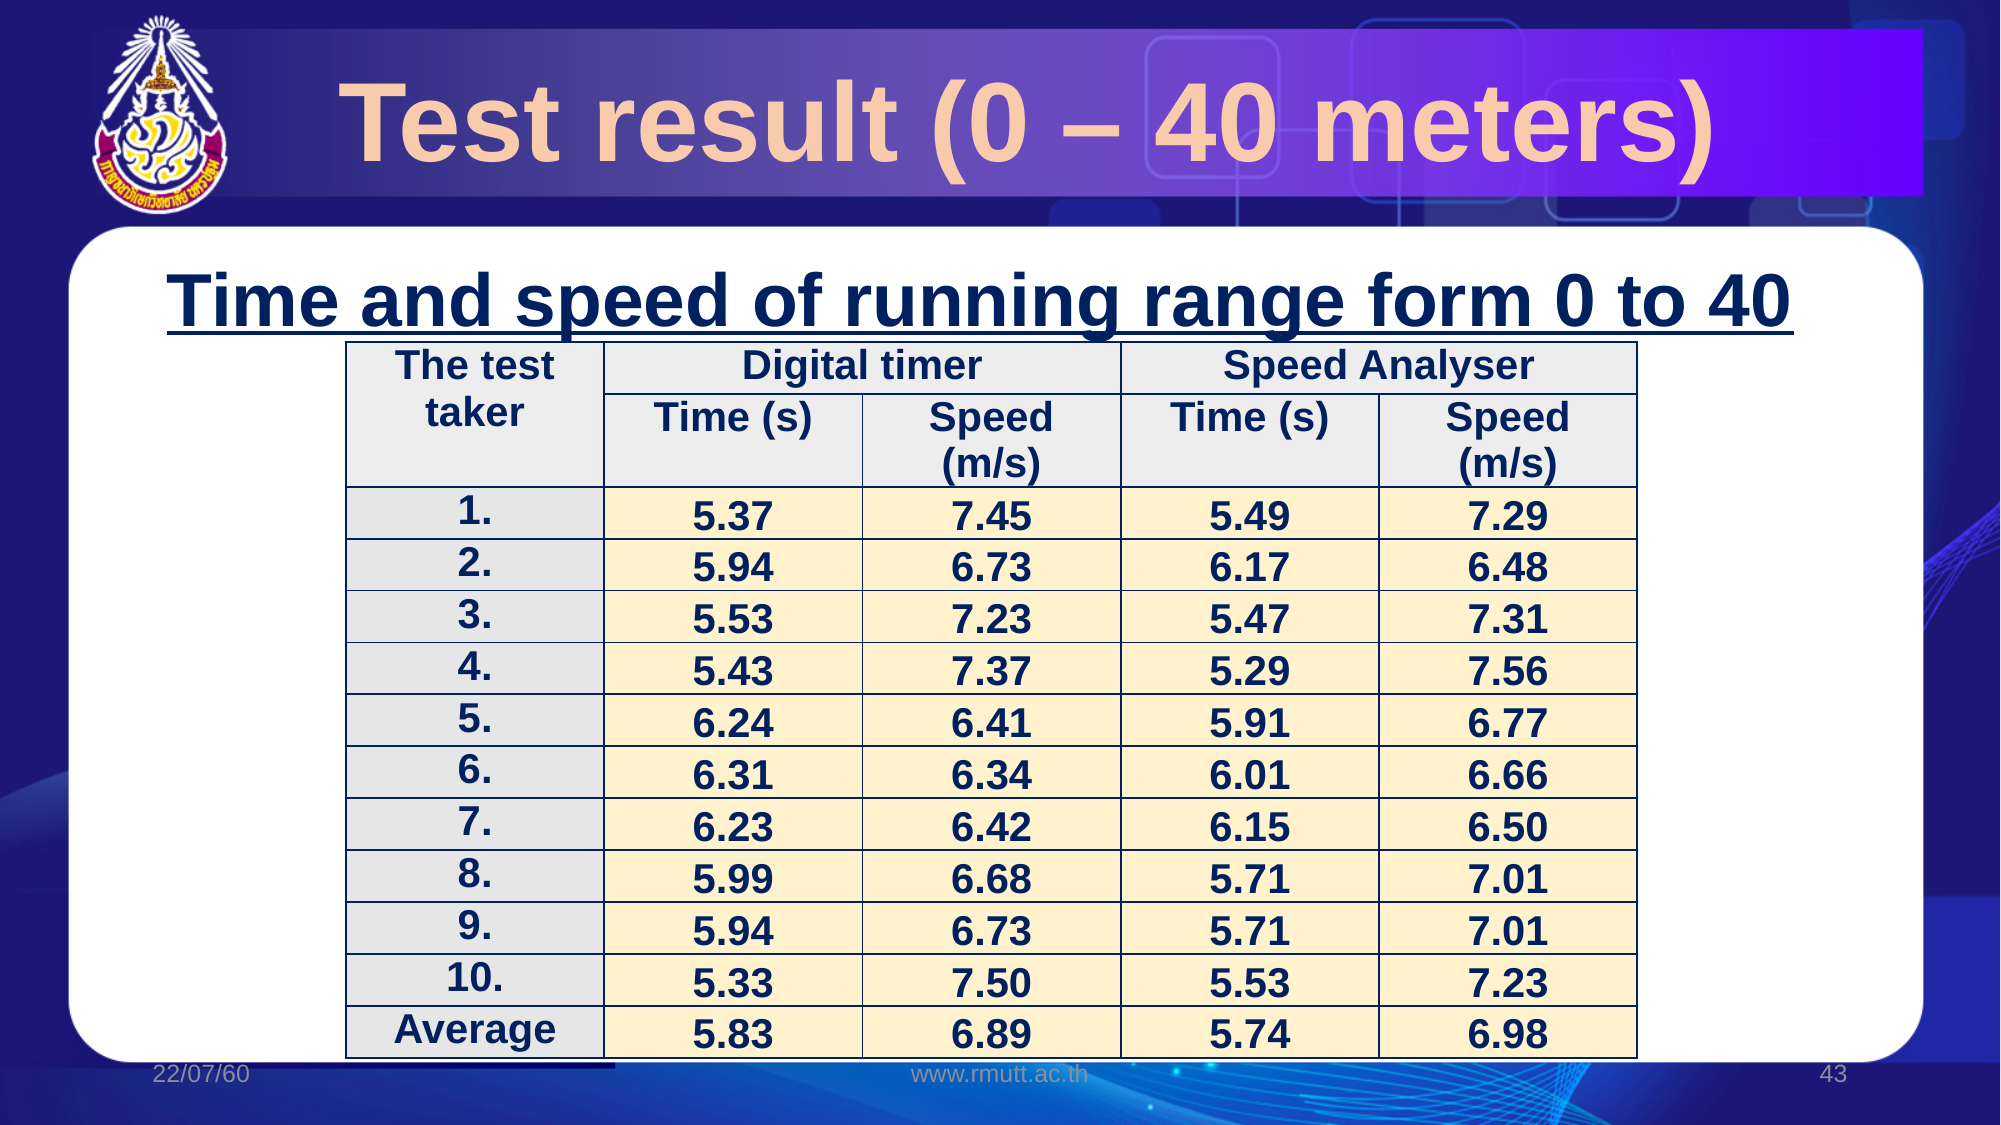

# Test result (0 – 40 meters)
Time and speed of running range form 0 to 40 meters.
| The test taker | Digital timer |  | Speed Analyser |  |
| --- | --- | --- | --- | --- |
|  | Time (s) | Speed (m/s) | Time (s) | Speed (m/s) |
| 1. | 5.37 | 7.45 | 5.49 | 7.29 |
| 2. | 5.94 | 6.73 | 6.17 | 6.48 |
| 3. | 5.53 | 7.23 | 5.47 | 7.31 |
| 4. | 5.43 | 7.37 | 5.29 | 7.56 |
| 5. | 6.24 | 6.41 | 5.91 | 6.77 |
| 6. | 6.31 | 6.34 | 6.01 | 6.66 |
| 7. | 6.23 | 6.42 | 6.15 | 6.50 |
| 8. | 5.99 | 6.68 | 5.71 | 7.01 |
| 9. | 5.94 | 6.73 | 5.71 | 7.01 |
| 10. | 5.33 | 7.50 | 5.53 | 7.23 |
| Average | 5.83 | 6.89 | 5.74 | 6.98 |
22/07/60
www.rmutt.ac.th
43